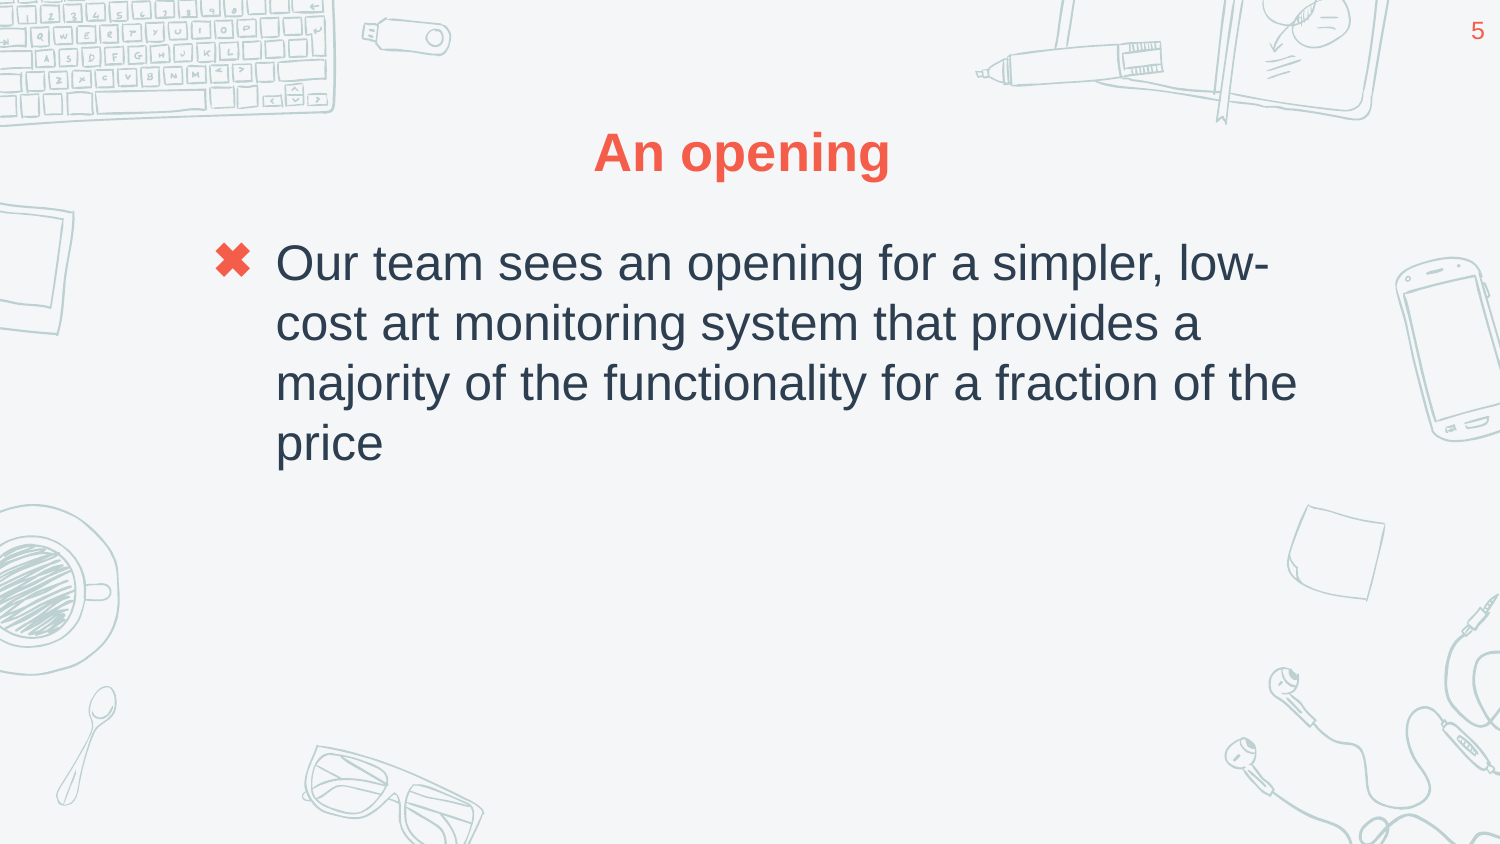

5
# An opening
Our team sees an opening for a simpler, low-cost art monitoring system that provides a majority of the functionality for a fraction of the price